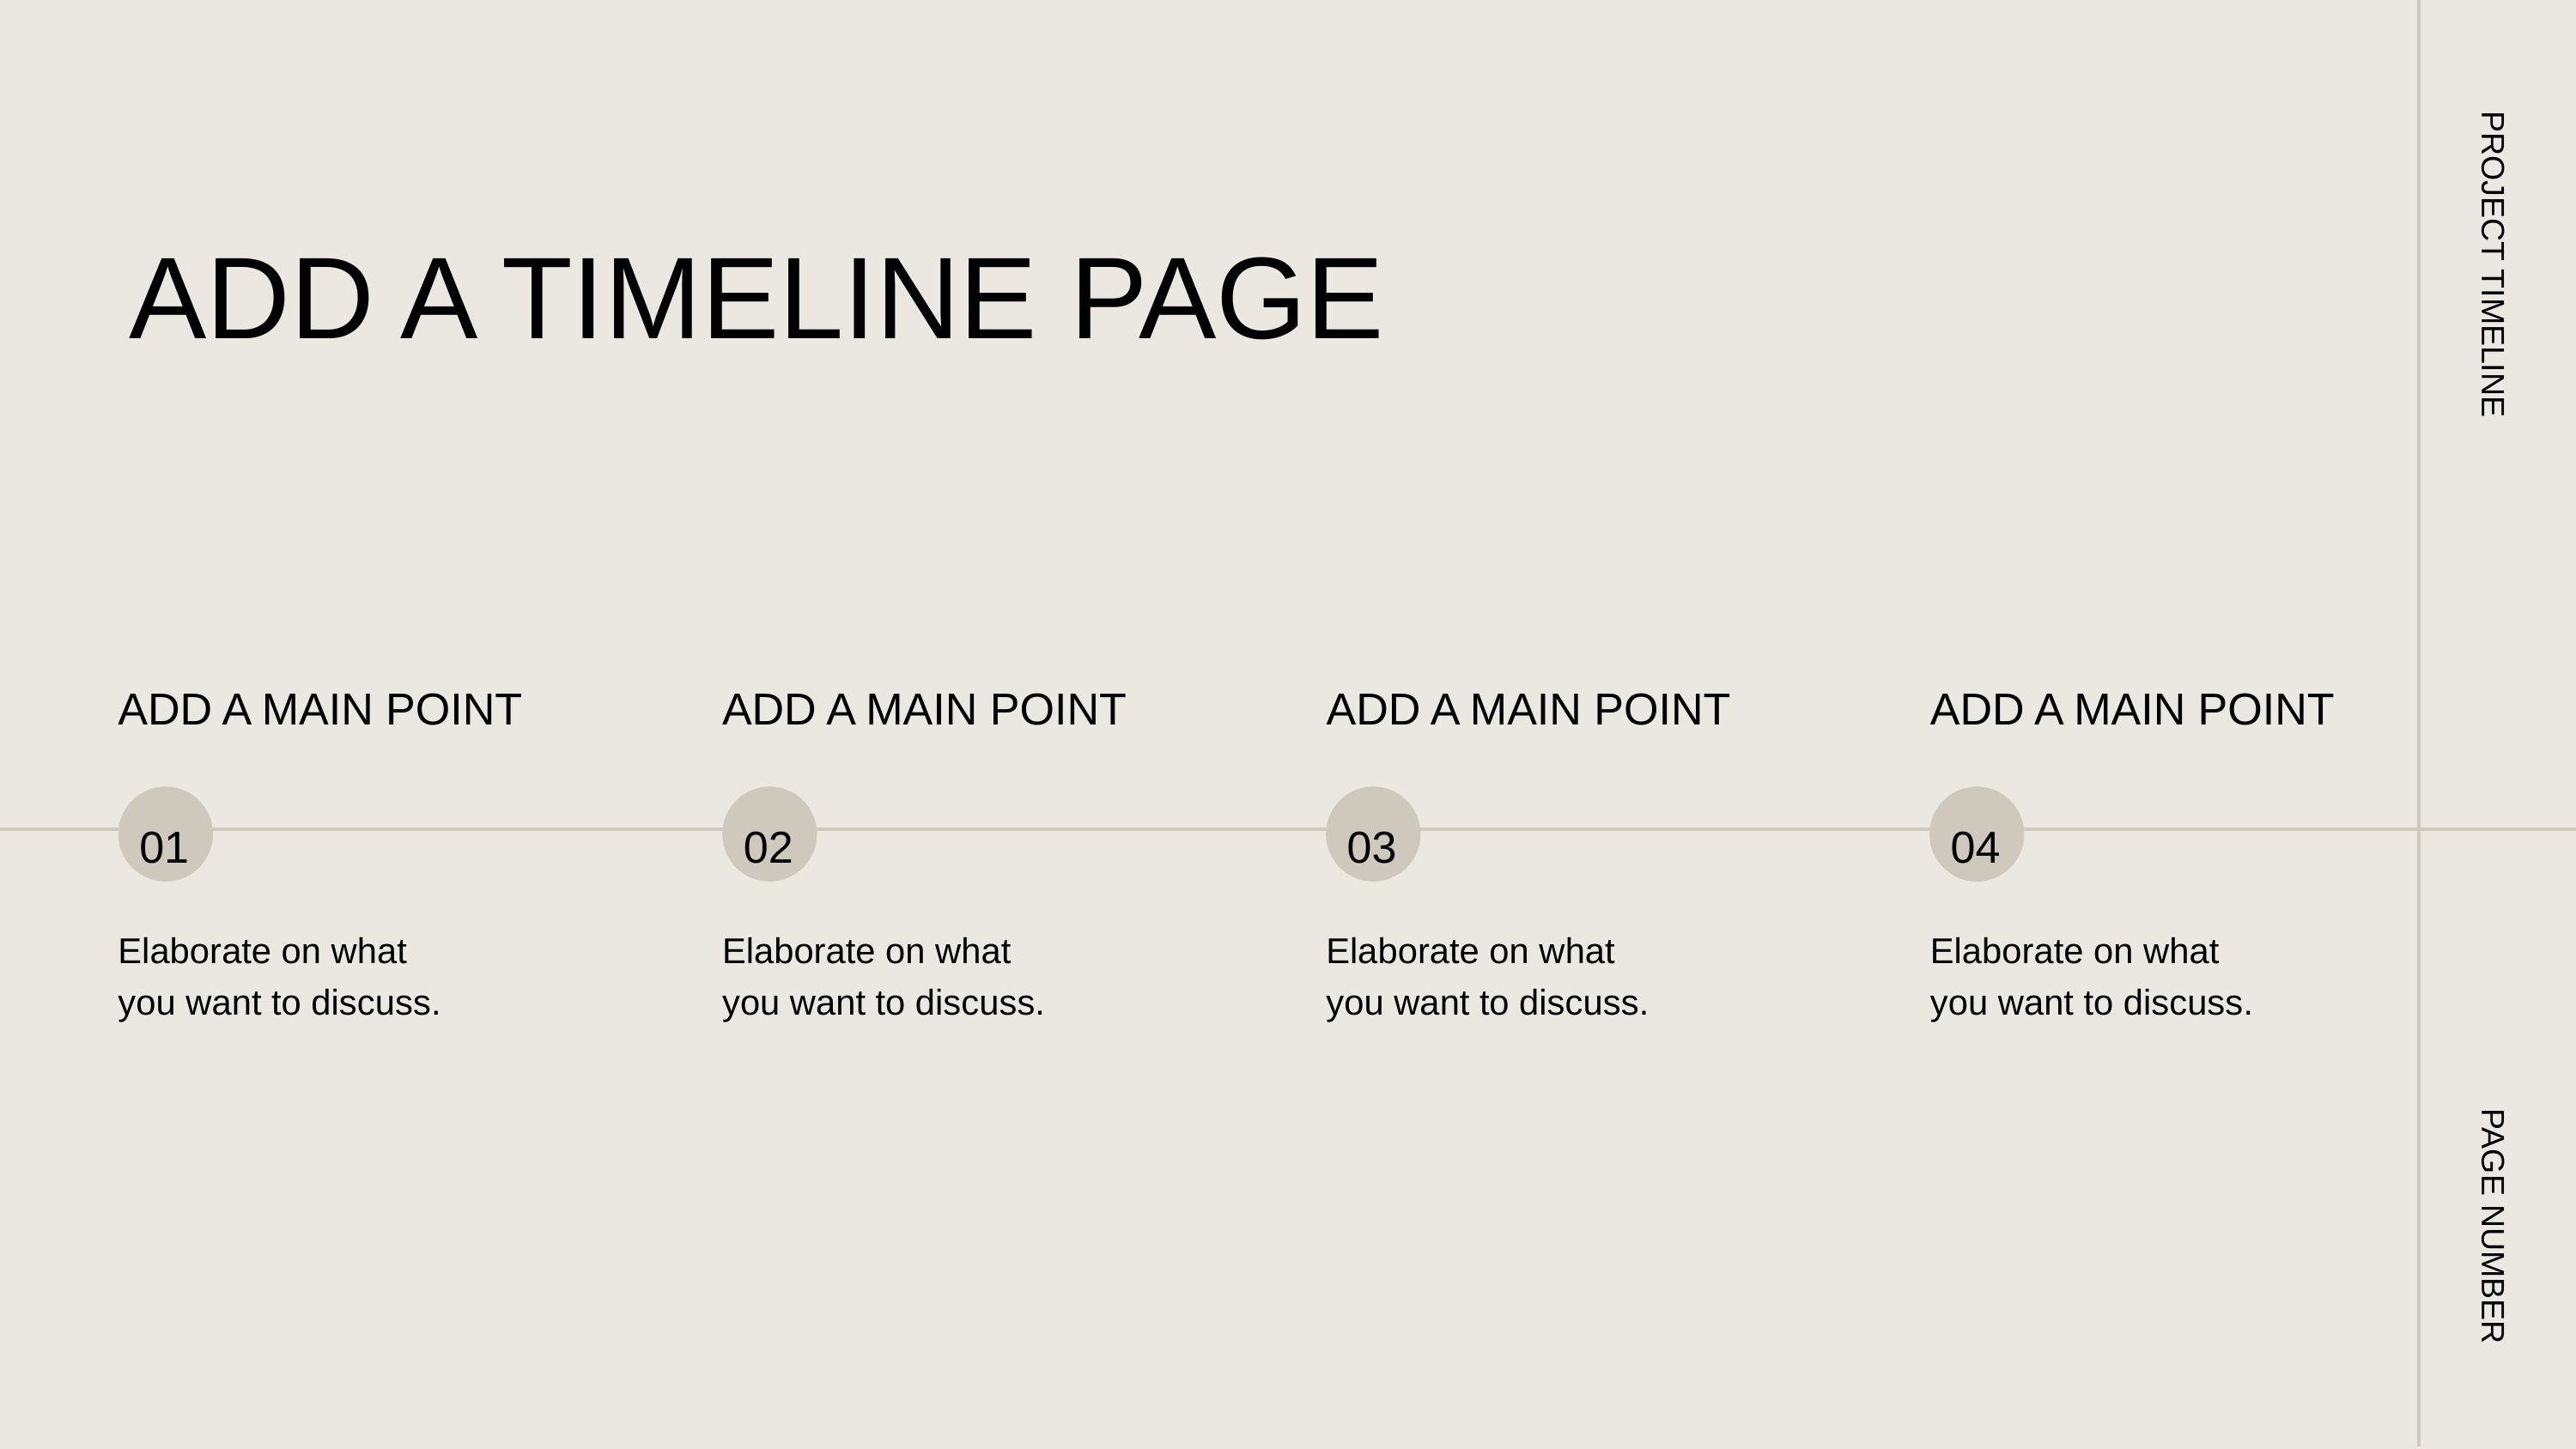

PROJECT TIMELINE
PAGE NUMBER
ADD A TIMELINE PAGE
ADD A MAIN POINT
ADD A MAIN POINT
ADD A MAIN POINT
ADD A MAIN POINT

01

02

03

04
Elaborate on what
you want to discuss.
Elaborate on what
you want to discuss.
Elaborate on what
you want to discuss.
Elaborate on what
you want to discuss.